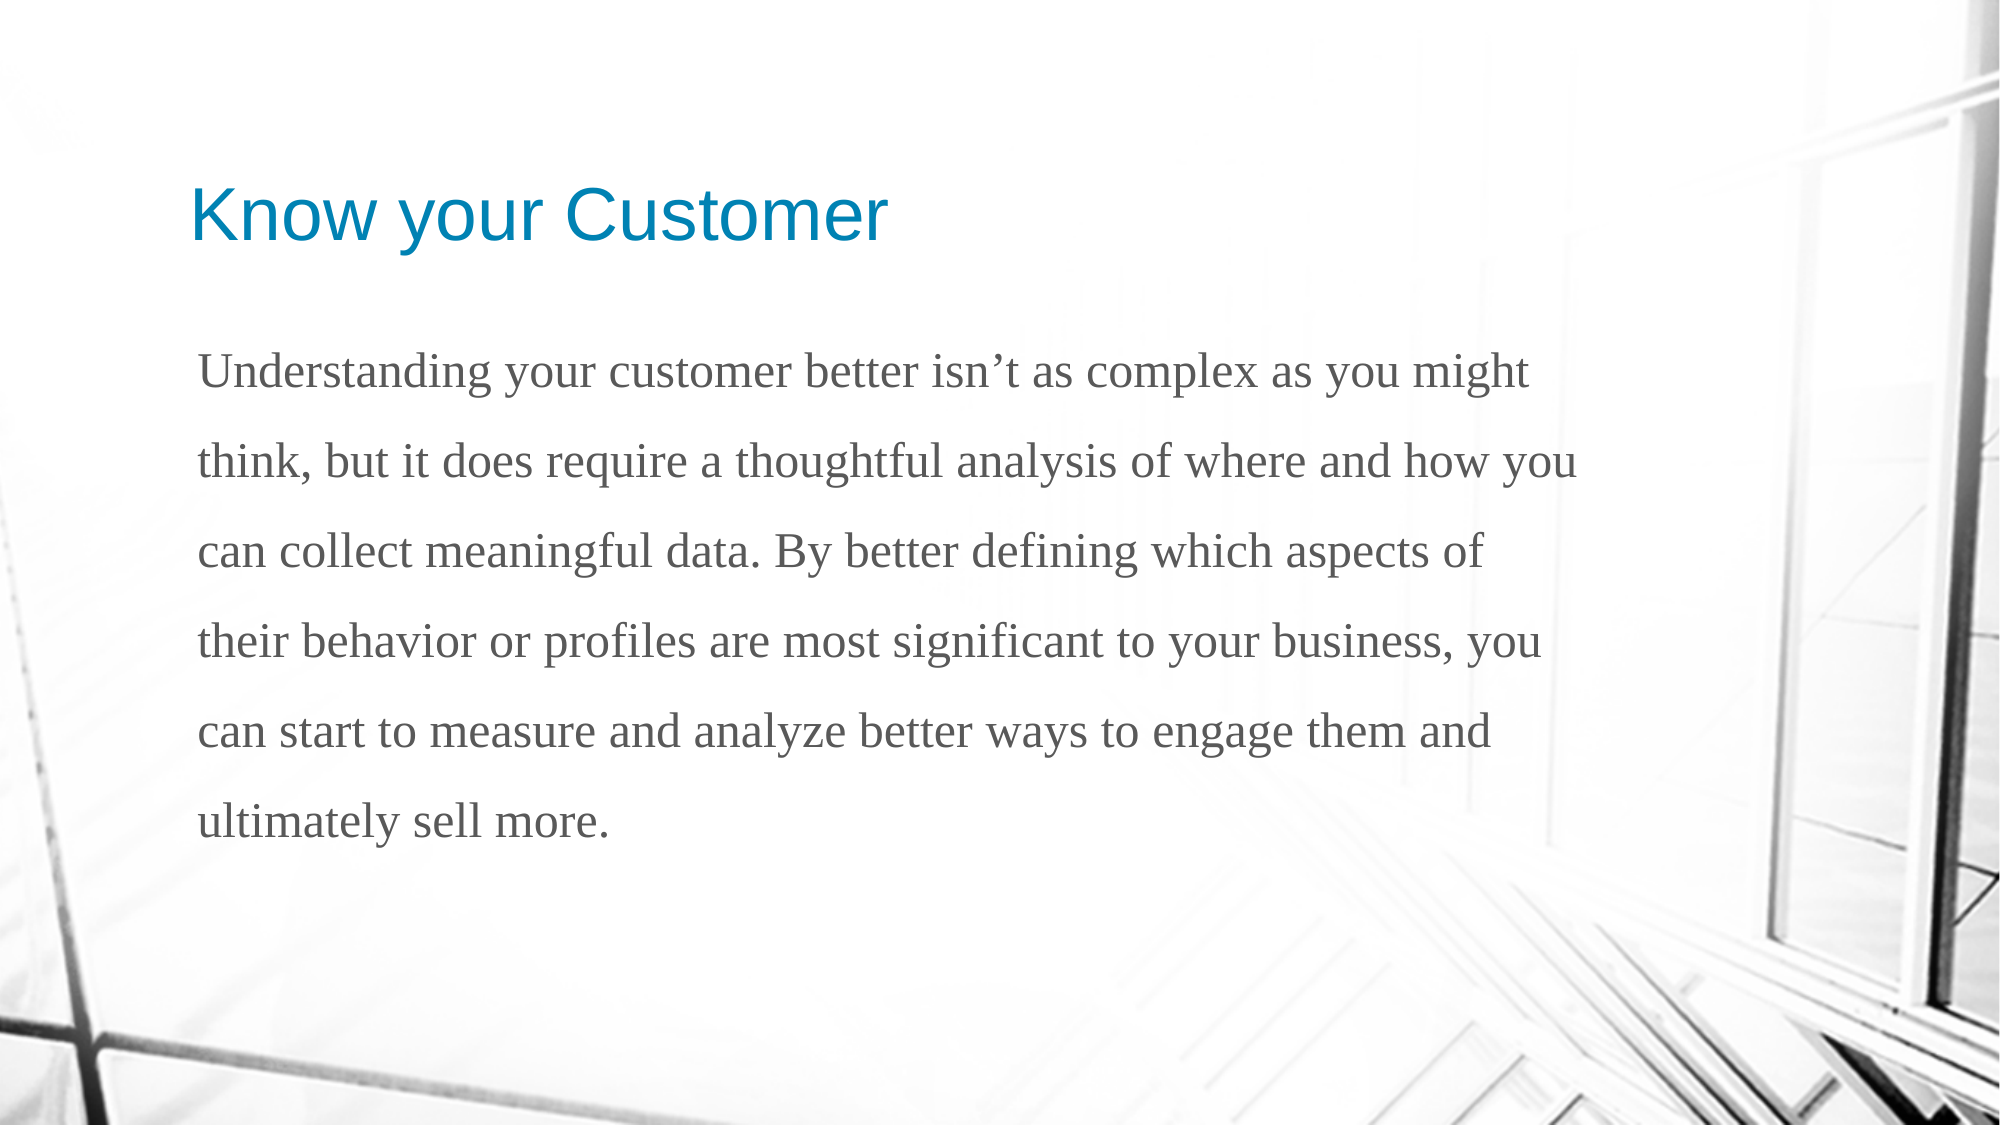

# Know your Customer
Understanding your customer better isn’t as complex as you might think, but it does require a thoughtful analysis of where and how you can collect meaningful data. By better defining which aspects of their behavior or profiles are most significant to your business, you can start to measure and analyze better ways to engage them and ultimately sell more.